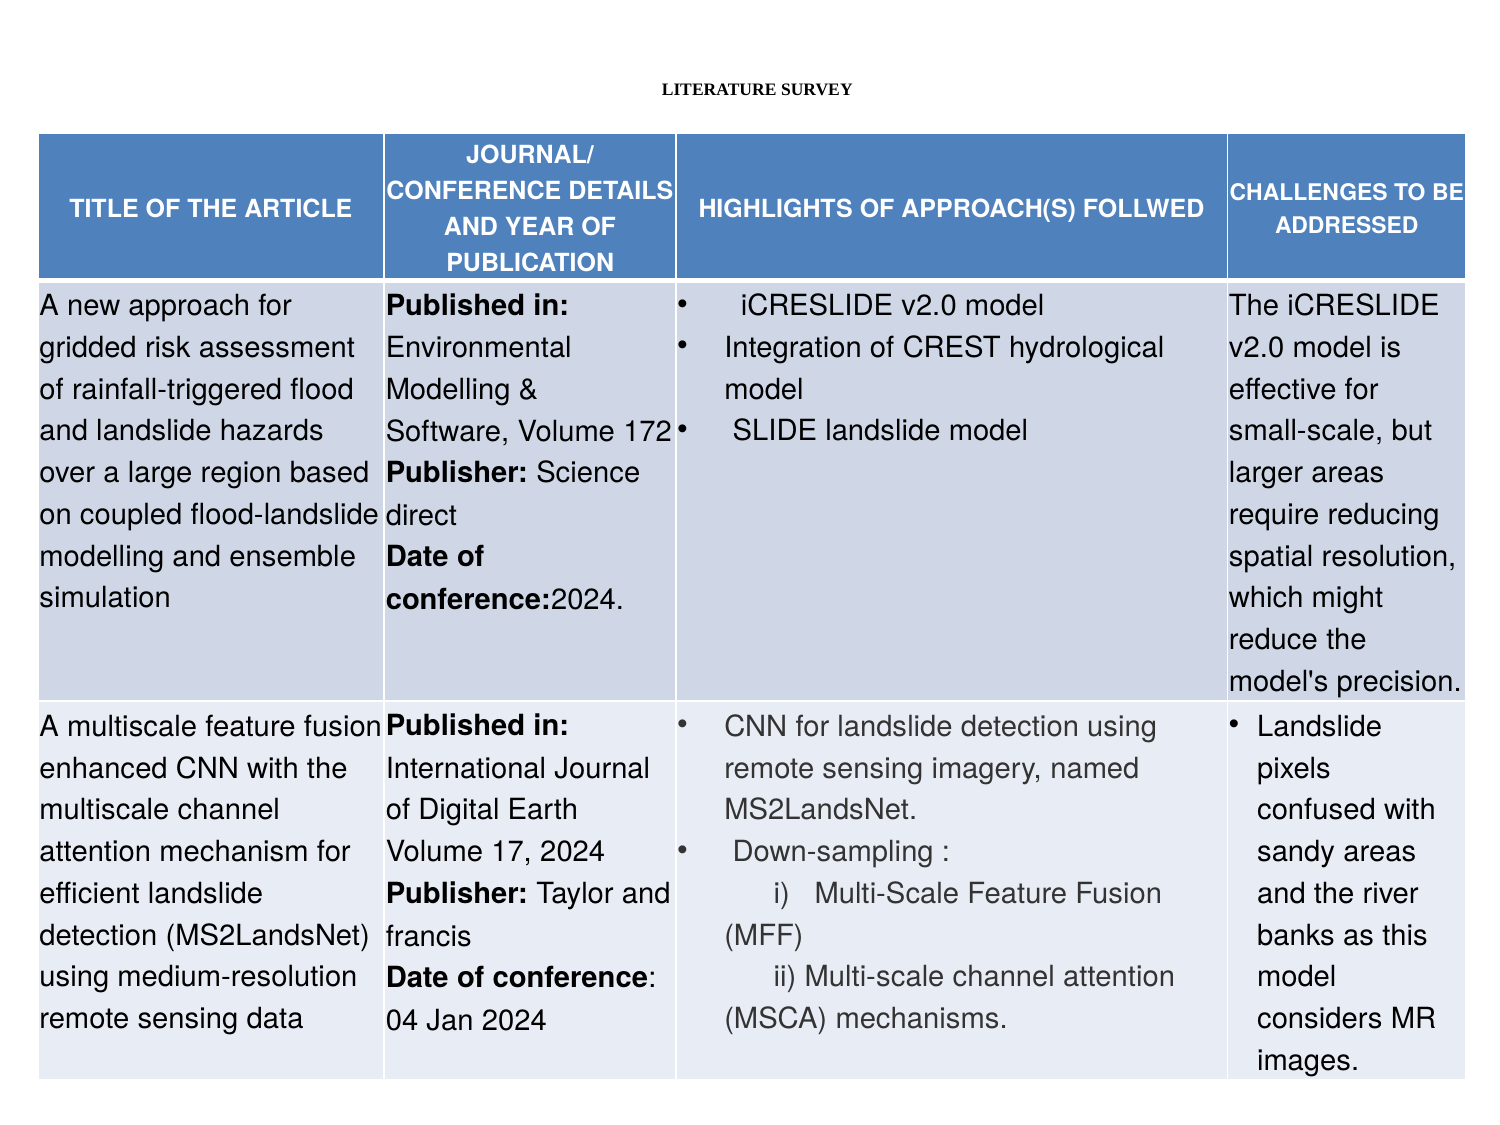

# LITERATURE SURVEY
| TITLE OF THE ARTICLE | JOURNAL/CONFERENCE DETAILS AND YEAR OF PUBLICATION | HIGHLIGHTS OF APPROACH(S) FOLLWED | CHALLENGES TO BE ADDRESSED |
| --- | --- | --- | --- |
| A new approach for gridded risk assessment of rainfall-triggered flood and landslide hazards over a large region based on coupled flood-landslide modelling and ensemble simulation | Published in: Environmental Modelling & Software, Volume 172 Publisher: Science direct Date of conference:2024. | iCRESLIDE v2.0 model Integration of CREST hydrological model   SLIDE landslide model | The iCRESLIDE v2.0 model is effective for small-scale, but larger areas require reducing spatial resolution, which might reduce the model's precision. |
| A multiscale feature fusion enhanced CNN with the multiscale channel attention mechanism for efficient landslide detection (MS2LandsNet) using medium-resolution remote sensing data | Published in: International Journal of Digital Earth Volume 17, 2024 Publisher: Taylor and francis Date of conference: 04 Jan 2024 | CNN for landslide detection using remote sensing imagery, named MS2LandsNet.  Down-sampling : i) Multi-Scale Feature Fusion (MFF) ii) Multi-scale channel attention (MSCA) mechanisms. | Landslide pixels  confused with sandy areas and the river banks as this model considers MR images. |